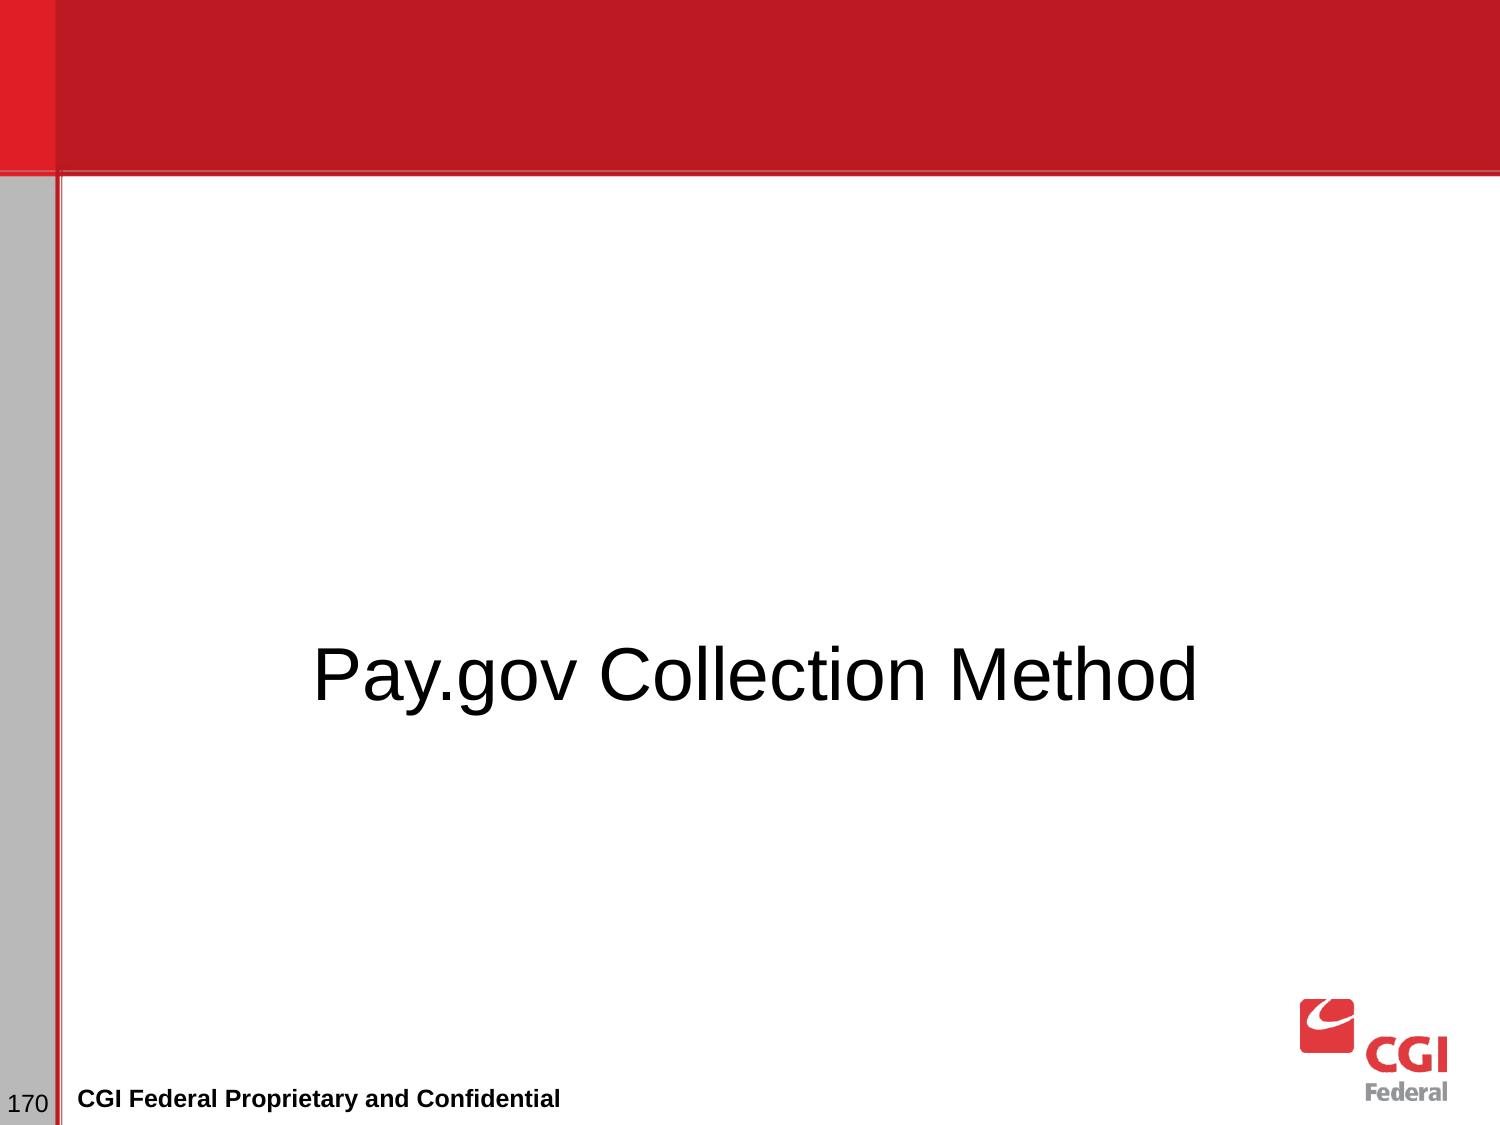

Pay.gov Collection Method
# Dunning
170
CGI Federal Proprietary and Confidential